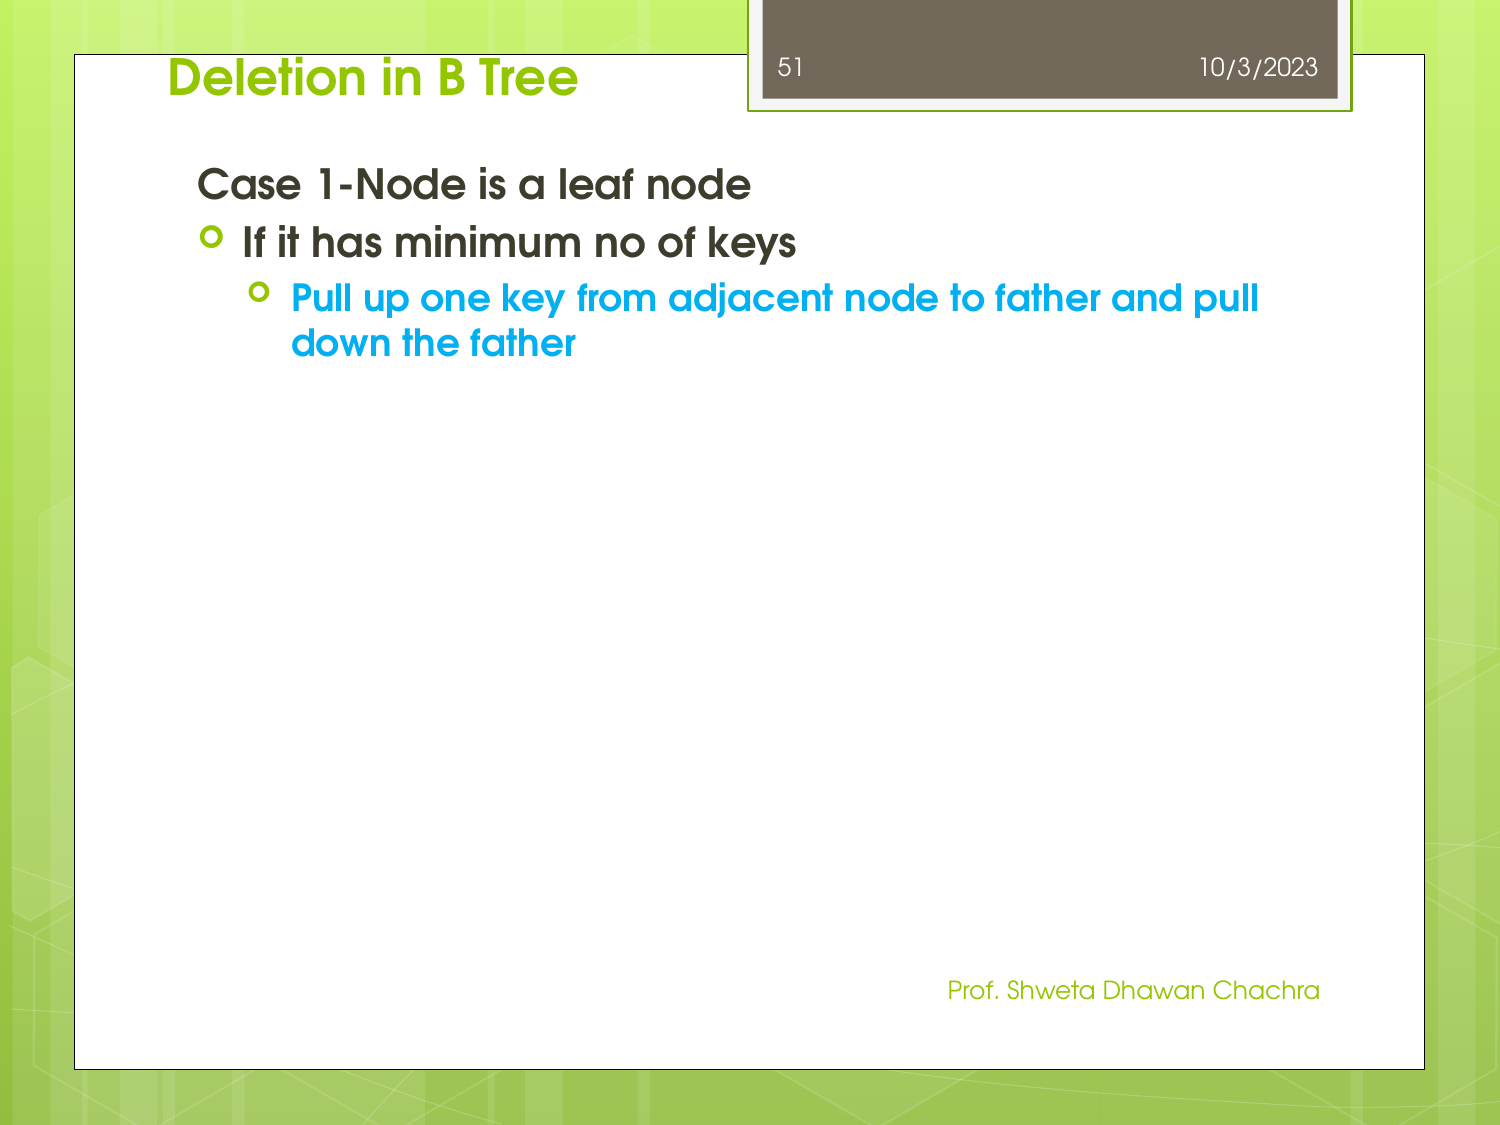

51
10/3/2023
# Deletion in B Tree
Case 1-Node is a leaf node
If it has minimum no of keys
Pull up one key from adjacent node to father and pull down the father

Prof. Shweta Dhawan Chachra